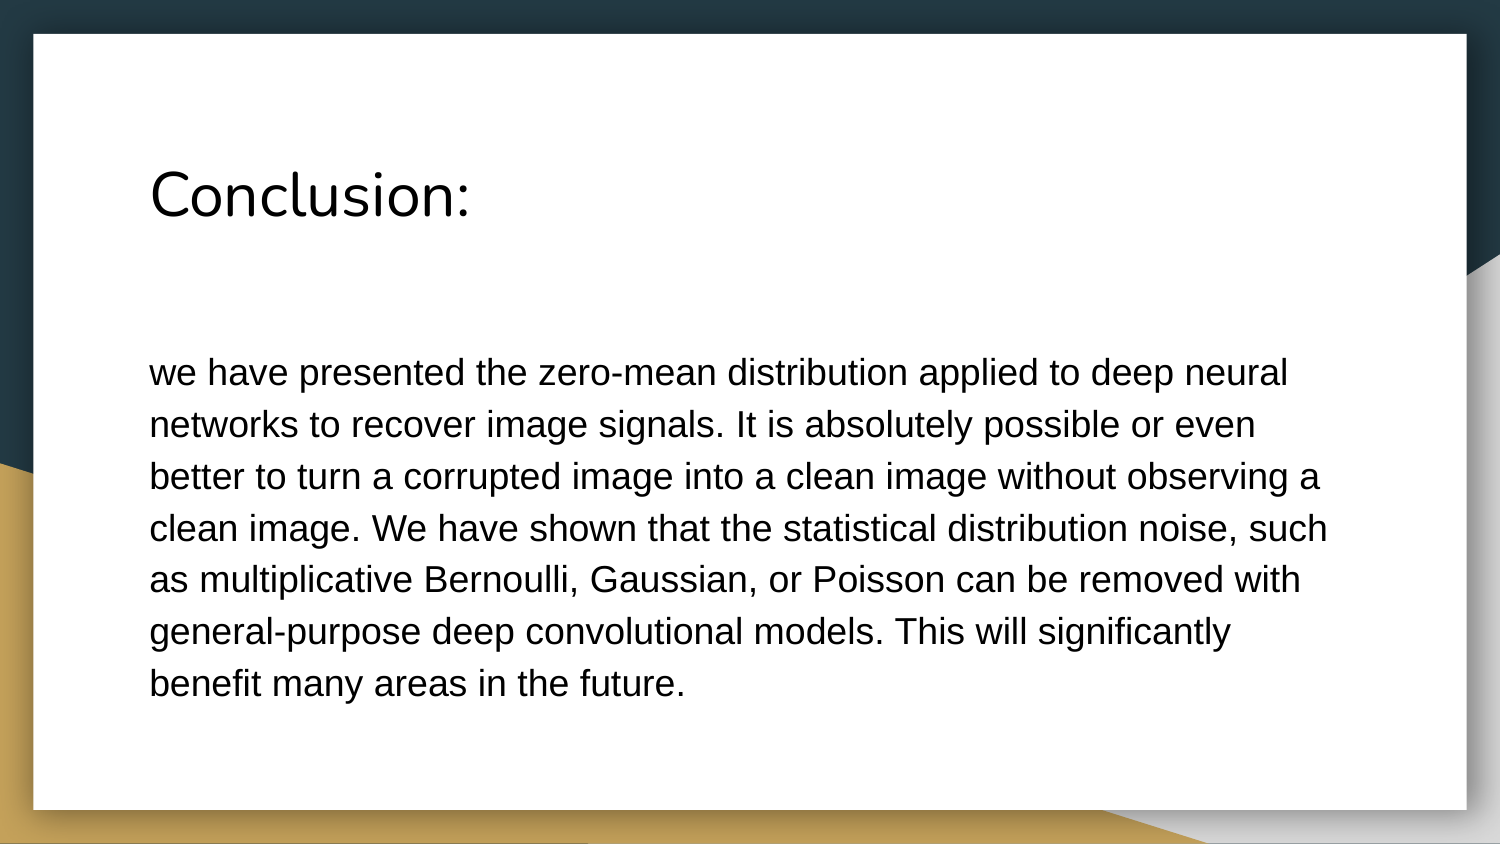

# Conclusion:
we have presented the zero-mean distribution applied to deep neural networks to recover image signals. It is absolutely possible or even better to turn a corrupted image into a clean image without observing a clean image. We have shown that the statistical distribution noise, such as multiplicative Bernoulli, Gaussian, or Poisson can be removed with general-purpose deep convolutional models. This will significantly benefit many areas in the future.